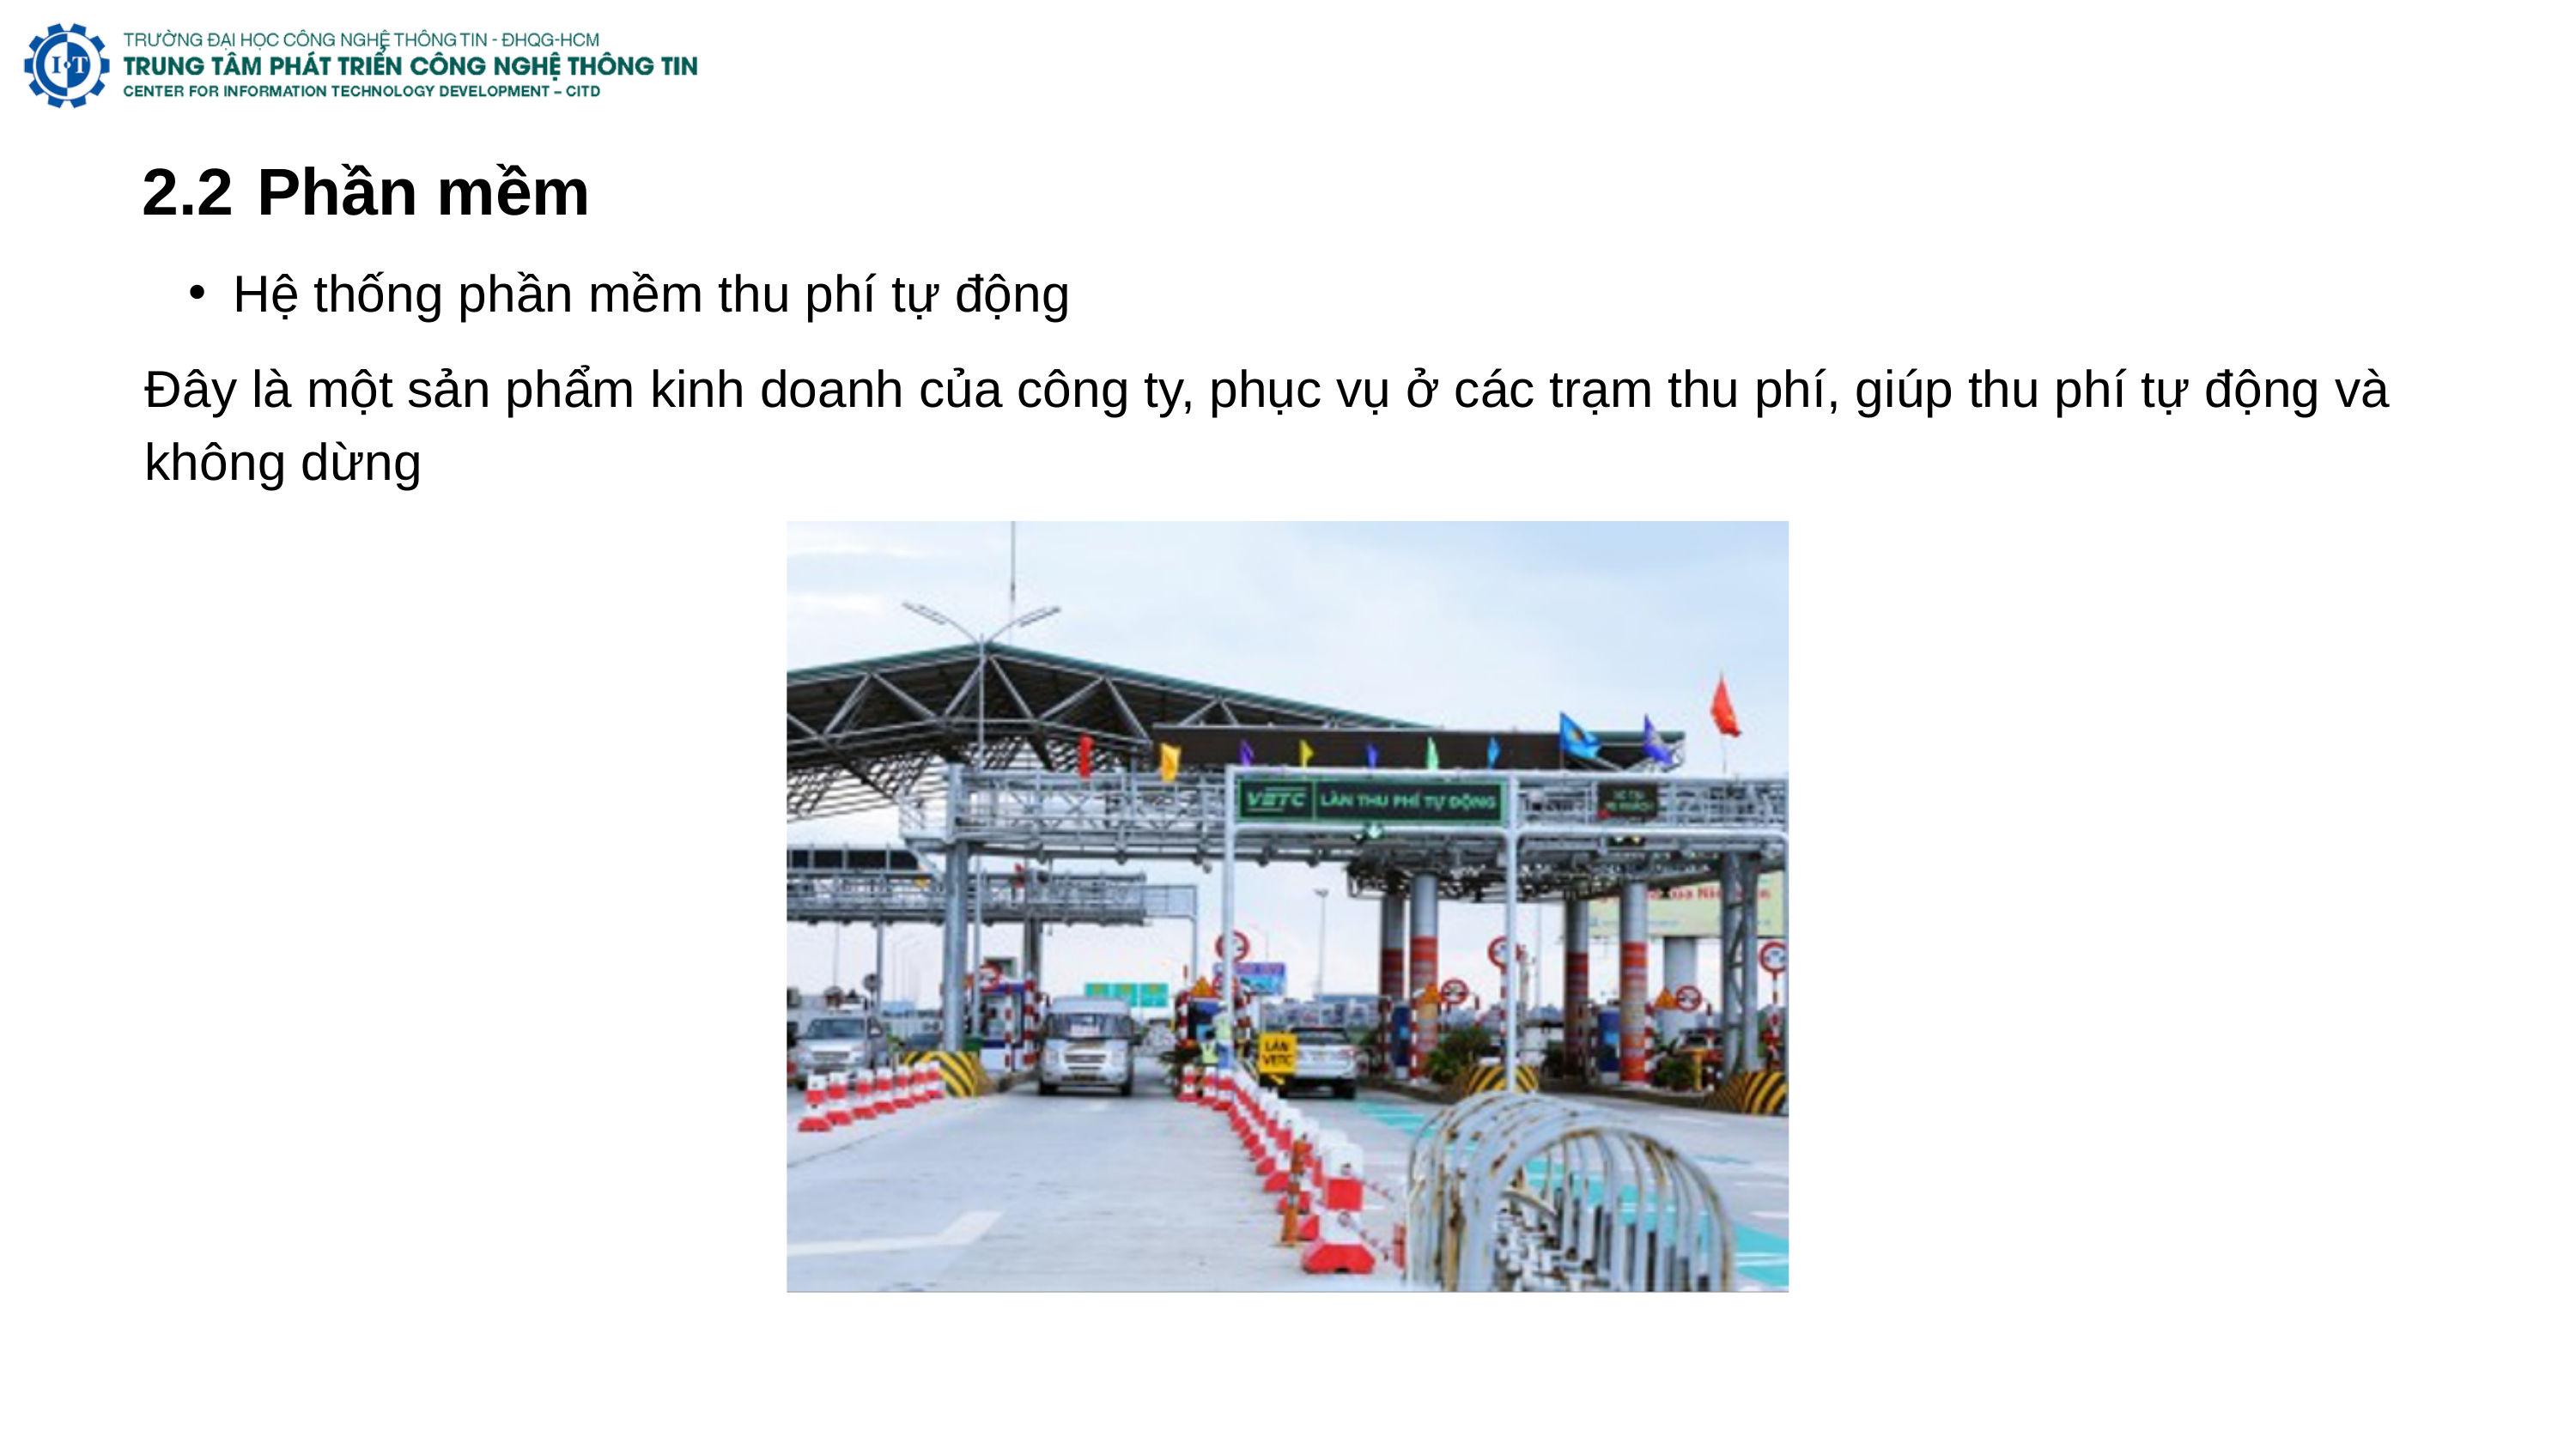

2.2
Phần mềm
Hệ thống phần mềm thu phí tự động
Đây là một sản phẩm kinh doanh của công ty, phục vụ ở các trạm thu phí, giúp thu phí tự động và không dừng